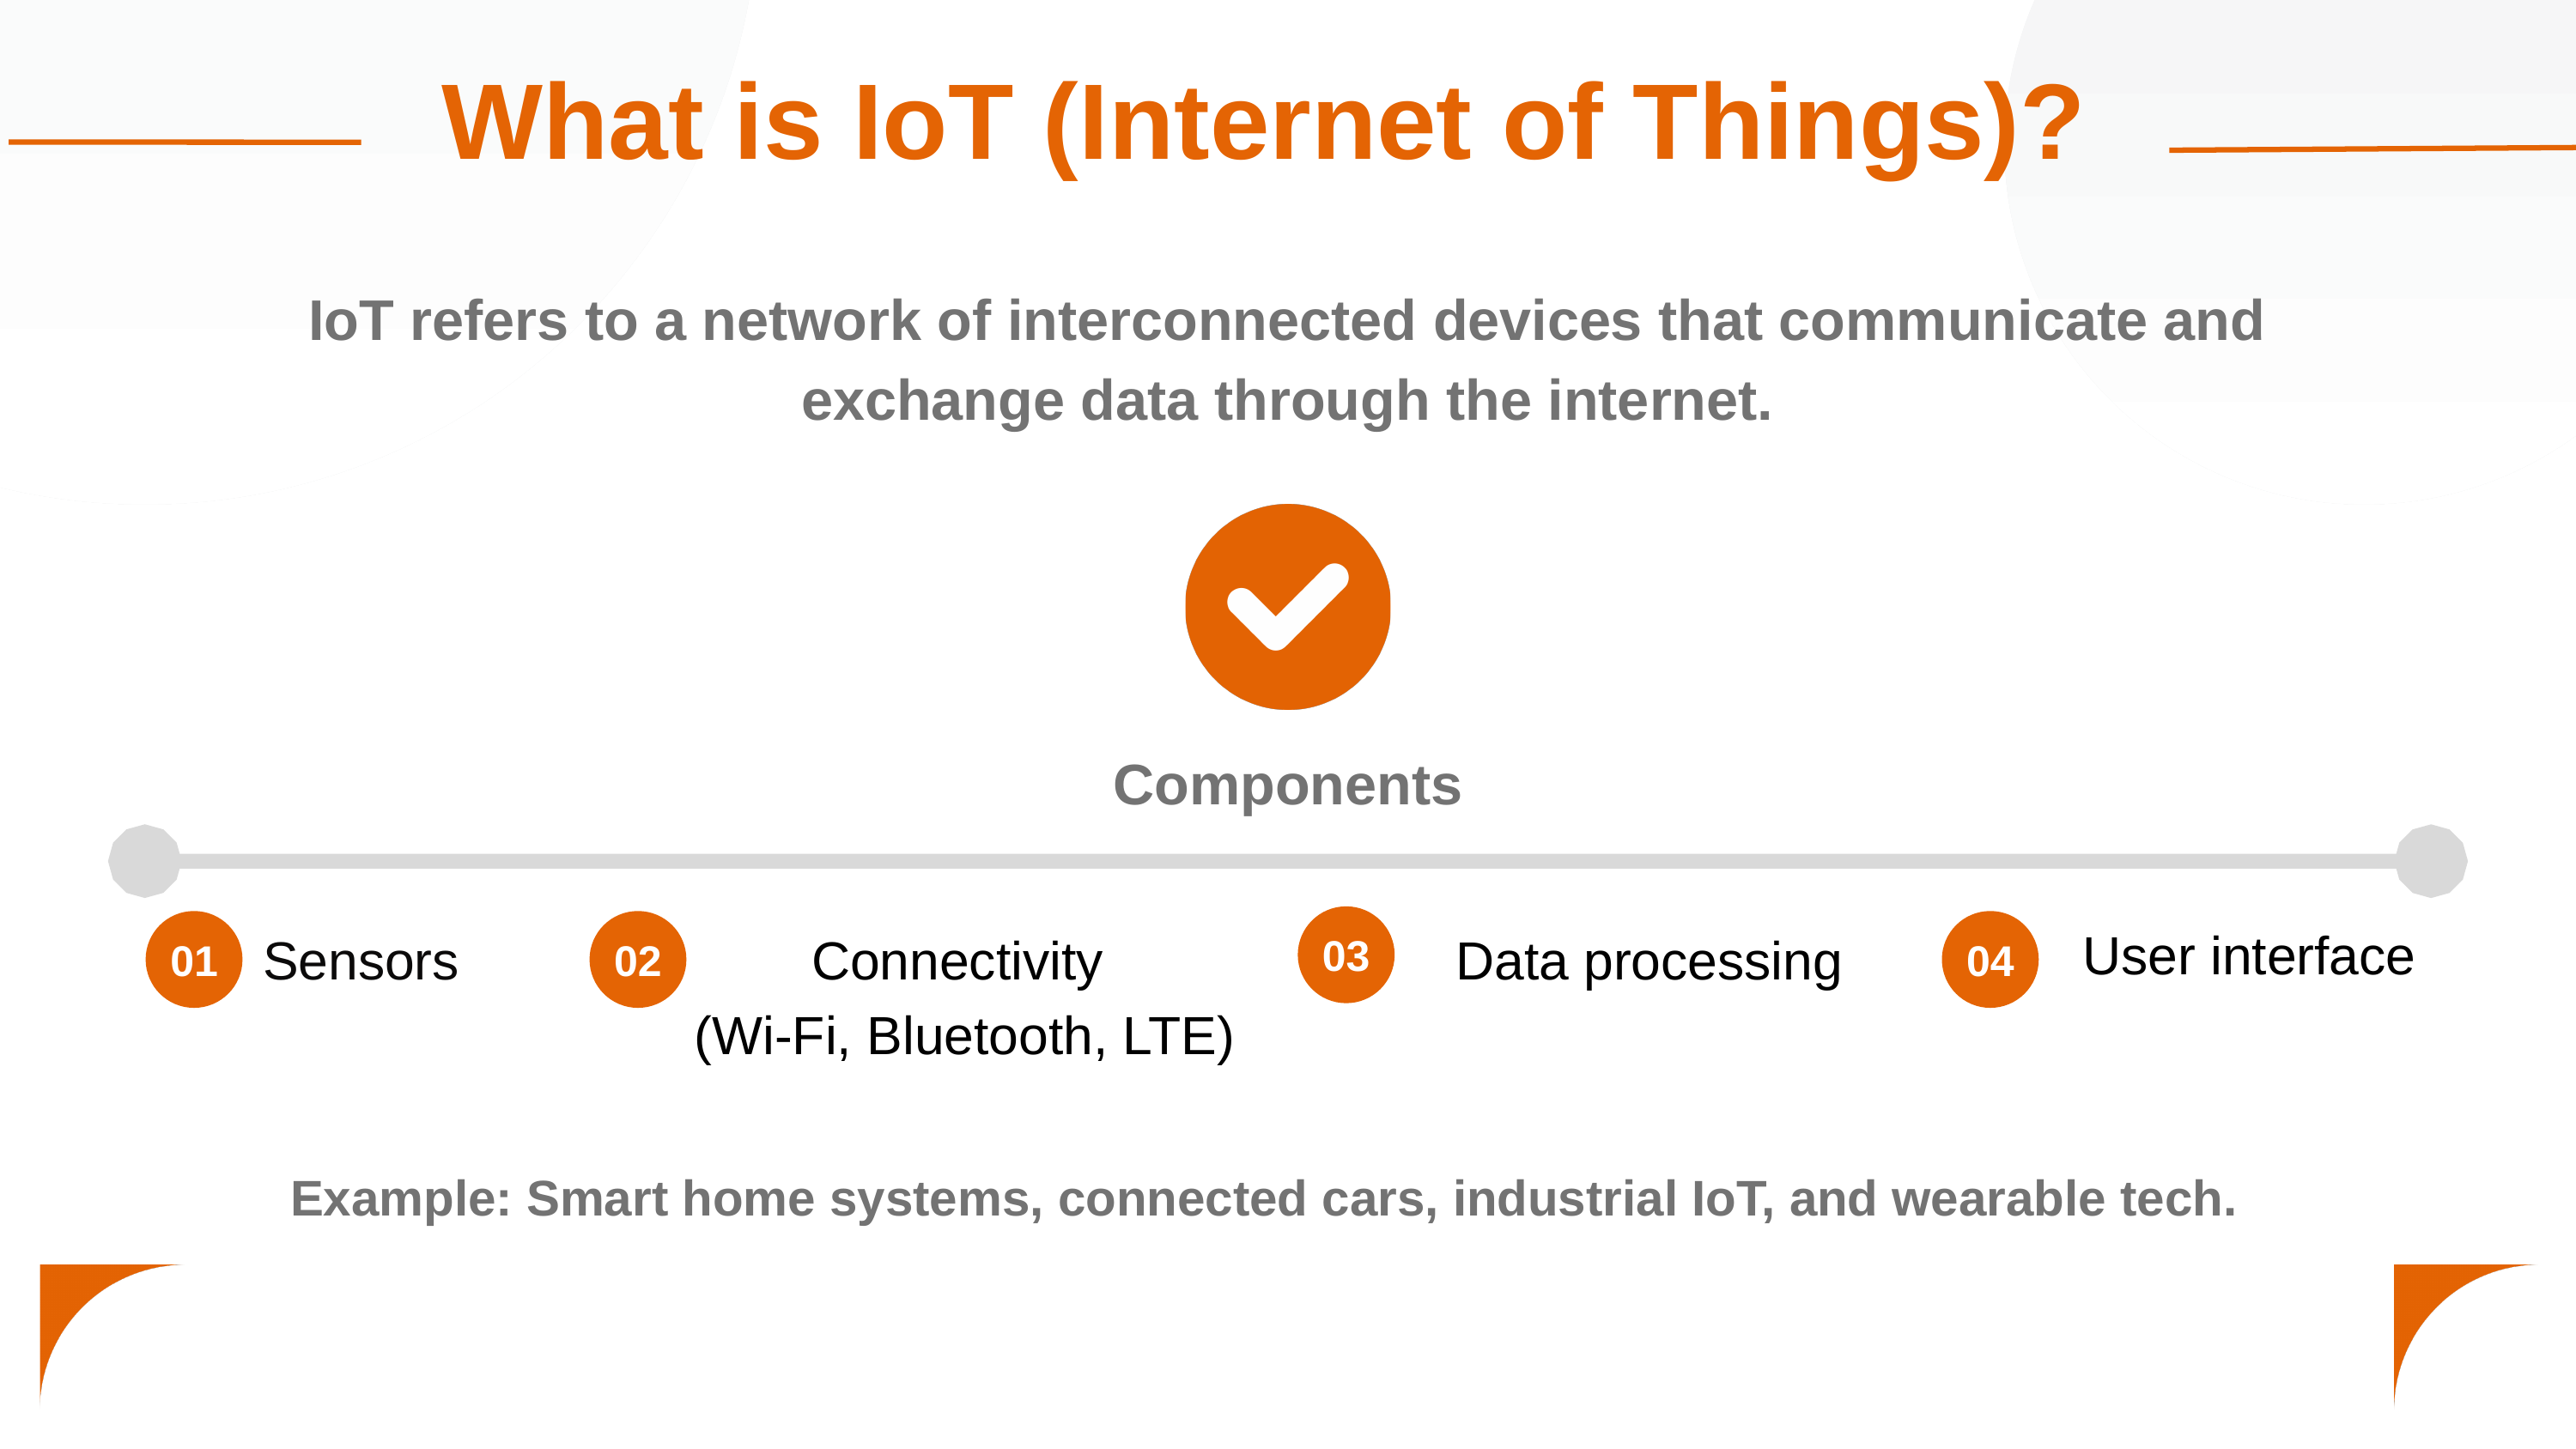

What is IoT (Internet of Things)?

IoT refers to a network of interconnected devices that communicate and exchange data through the internet.

Components

User interface

Sensors
Connectivity
(Wi-Fi, Bluetooth, LTE)
Data processing
03
01
02
04
Example: Smart home systems, connected cars, industrial IoT, and wearable tech.